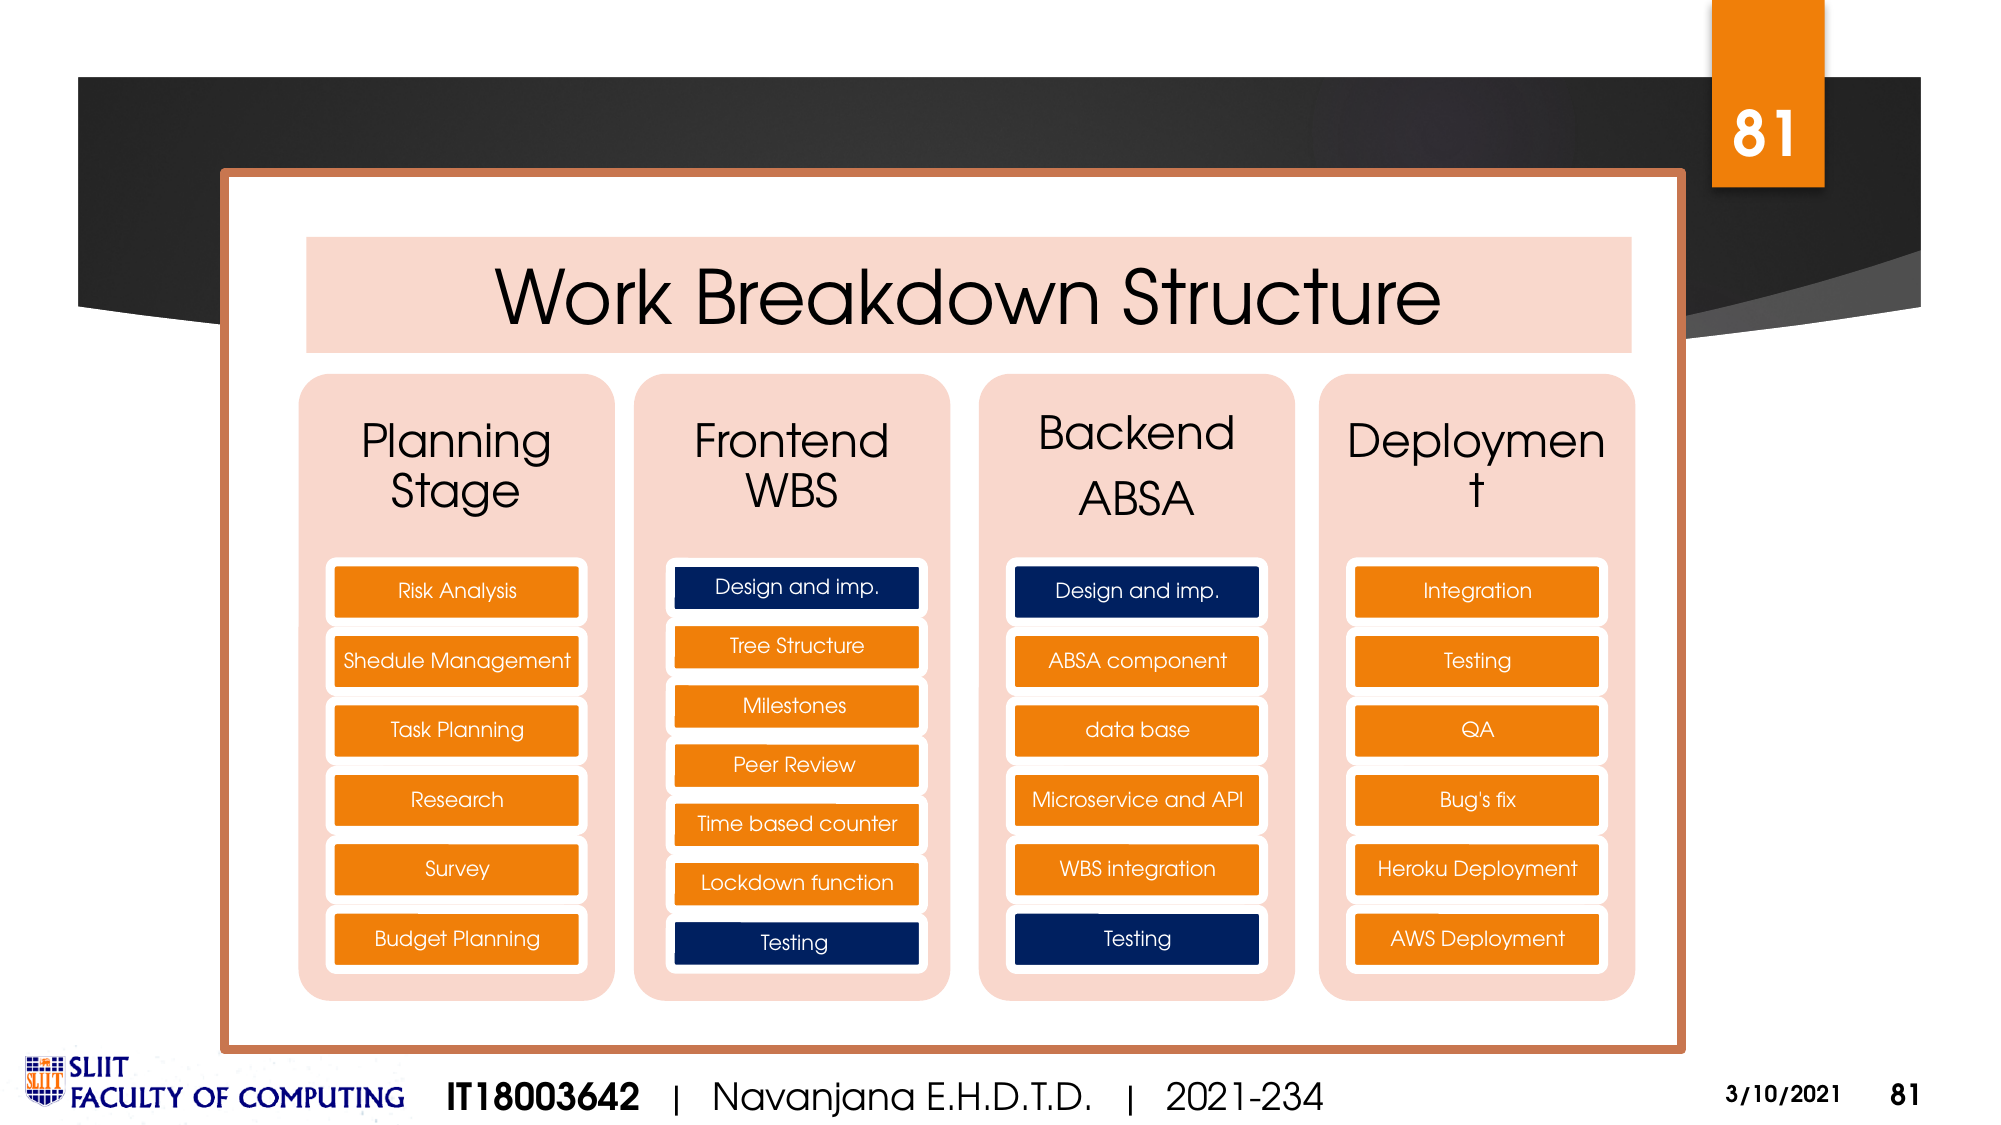

# Work Breakdown Structure
Planning Stage
Risk Analysis
Shedule Management
Task Planning
Research
Survey
Budget Planning
Frontend WBS
Design and imp.
Tree Structure
Milestones
Peer Review
Time based counter
Lockdown function
Testing
Backend
ABSA
Design and imp.
ABSA component
data base
Microservice and API
WBS integration
Testing
Deployment
Integration
Testing
QA
Bug's fix
Heroku Deployment
AWS Deployment